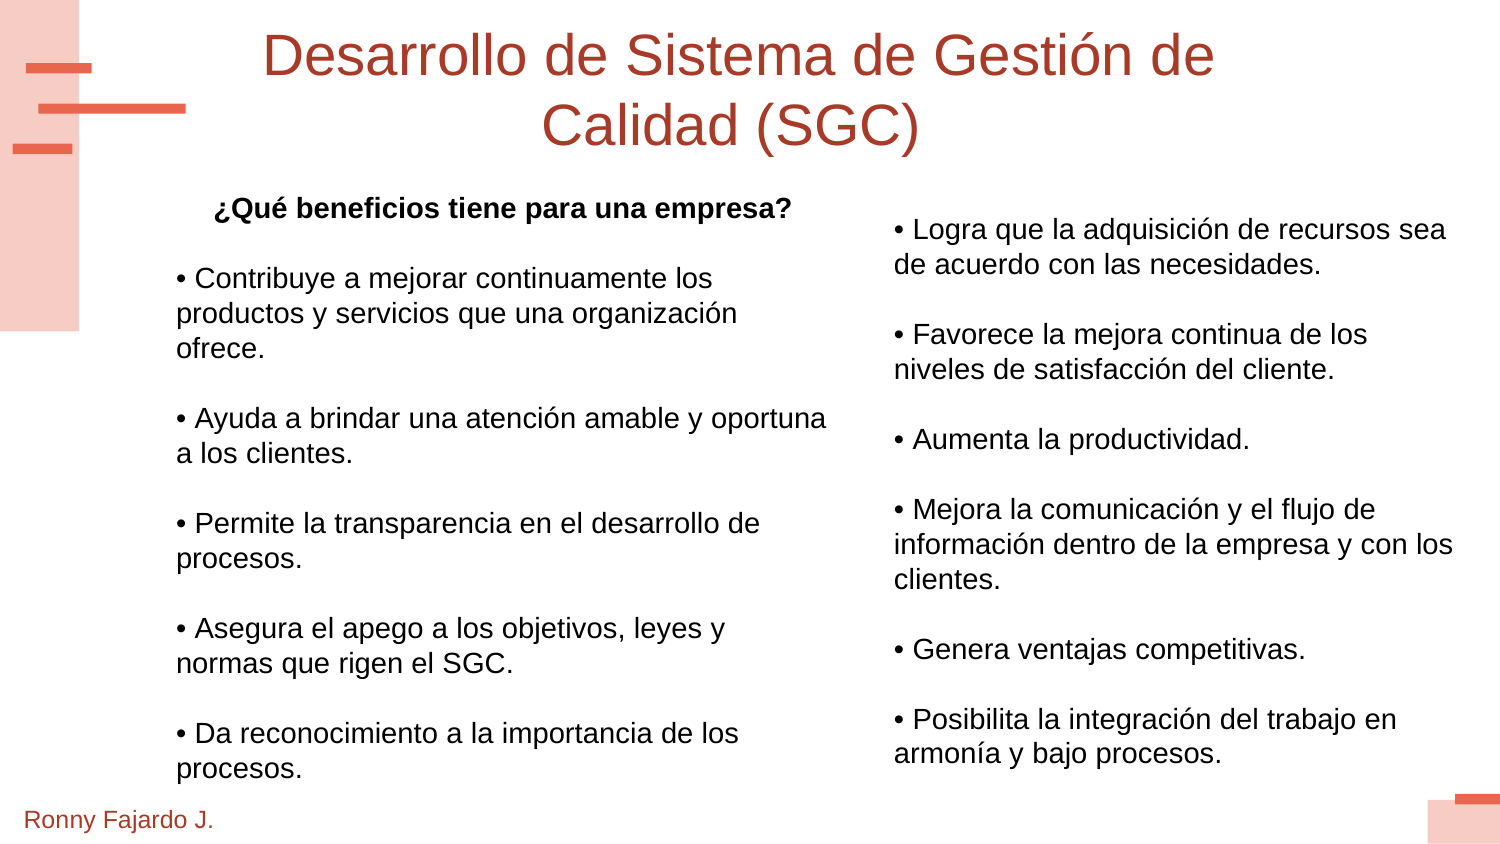

# Desarrollo de Sistema de Gestión de Calidad (SGC)

¿Qué beneficios tiene para una empresa?

• Contribuye a mejorar continuamente los productos y servicios que una organización ofrece.

• Ayuda a brindar una atención amable y oportuna a los clientes.

• Permite la transparencia en el desarrollo de procesos.

• Asegura el apego a los objetivos, leyes y normas que rigen el SGC.

• Da reconocimiento a la importancia de los procesos.

• Logra que la adquisición de recursos sea de acuerdo con las necesidades.

• Favorece la mejora continua de los niveles de satisfacción del cliente.

• Aumenta la productividad.

• Mejora la comunicación y el flujo de información dentro de la empresa y con los clientes.

• Genera ventajas competitivas.

• Posibilita la integración del trabajo en armonía y bajo procesos.
Ronny Fajardo J.